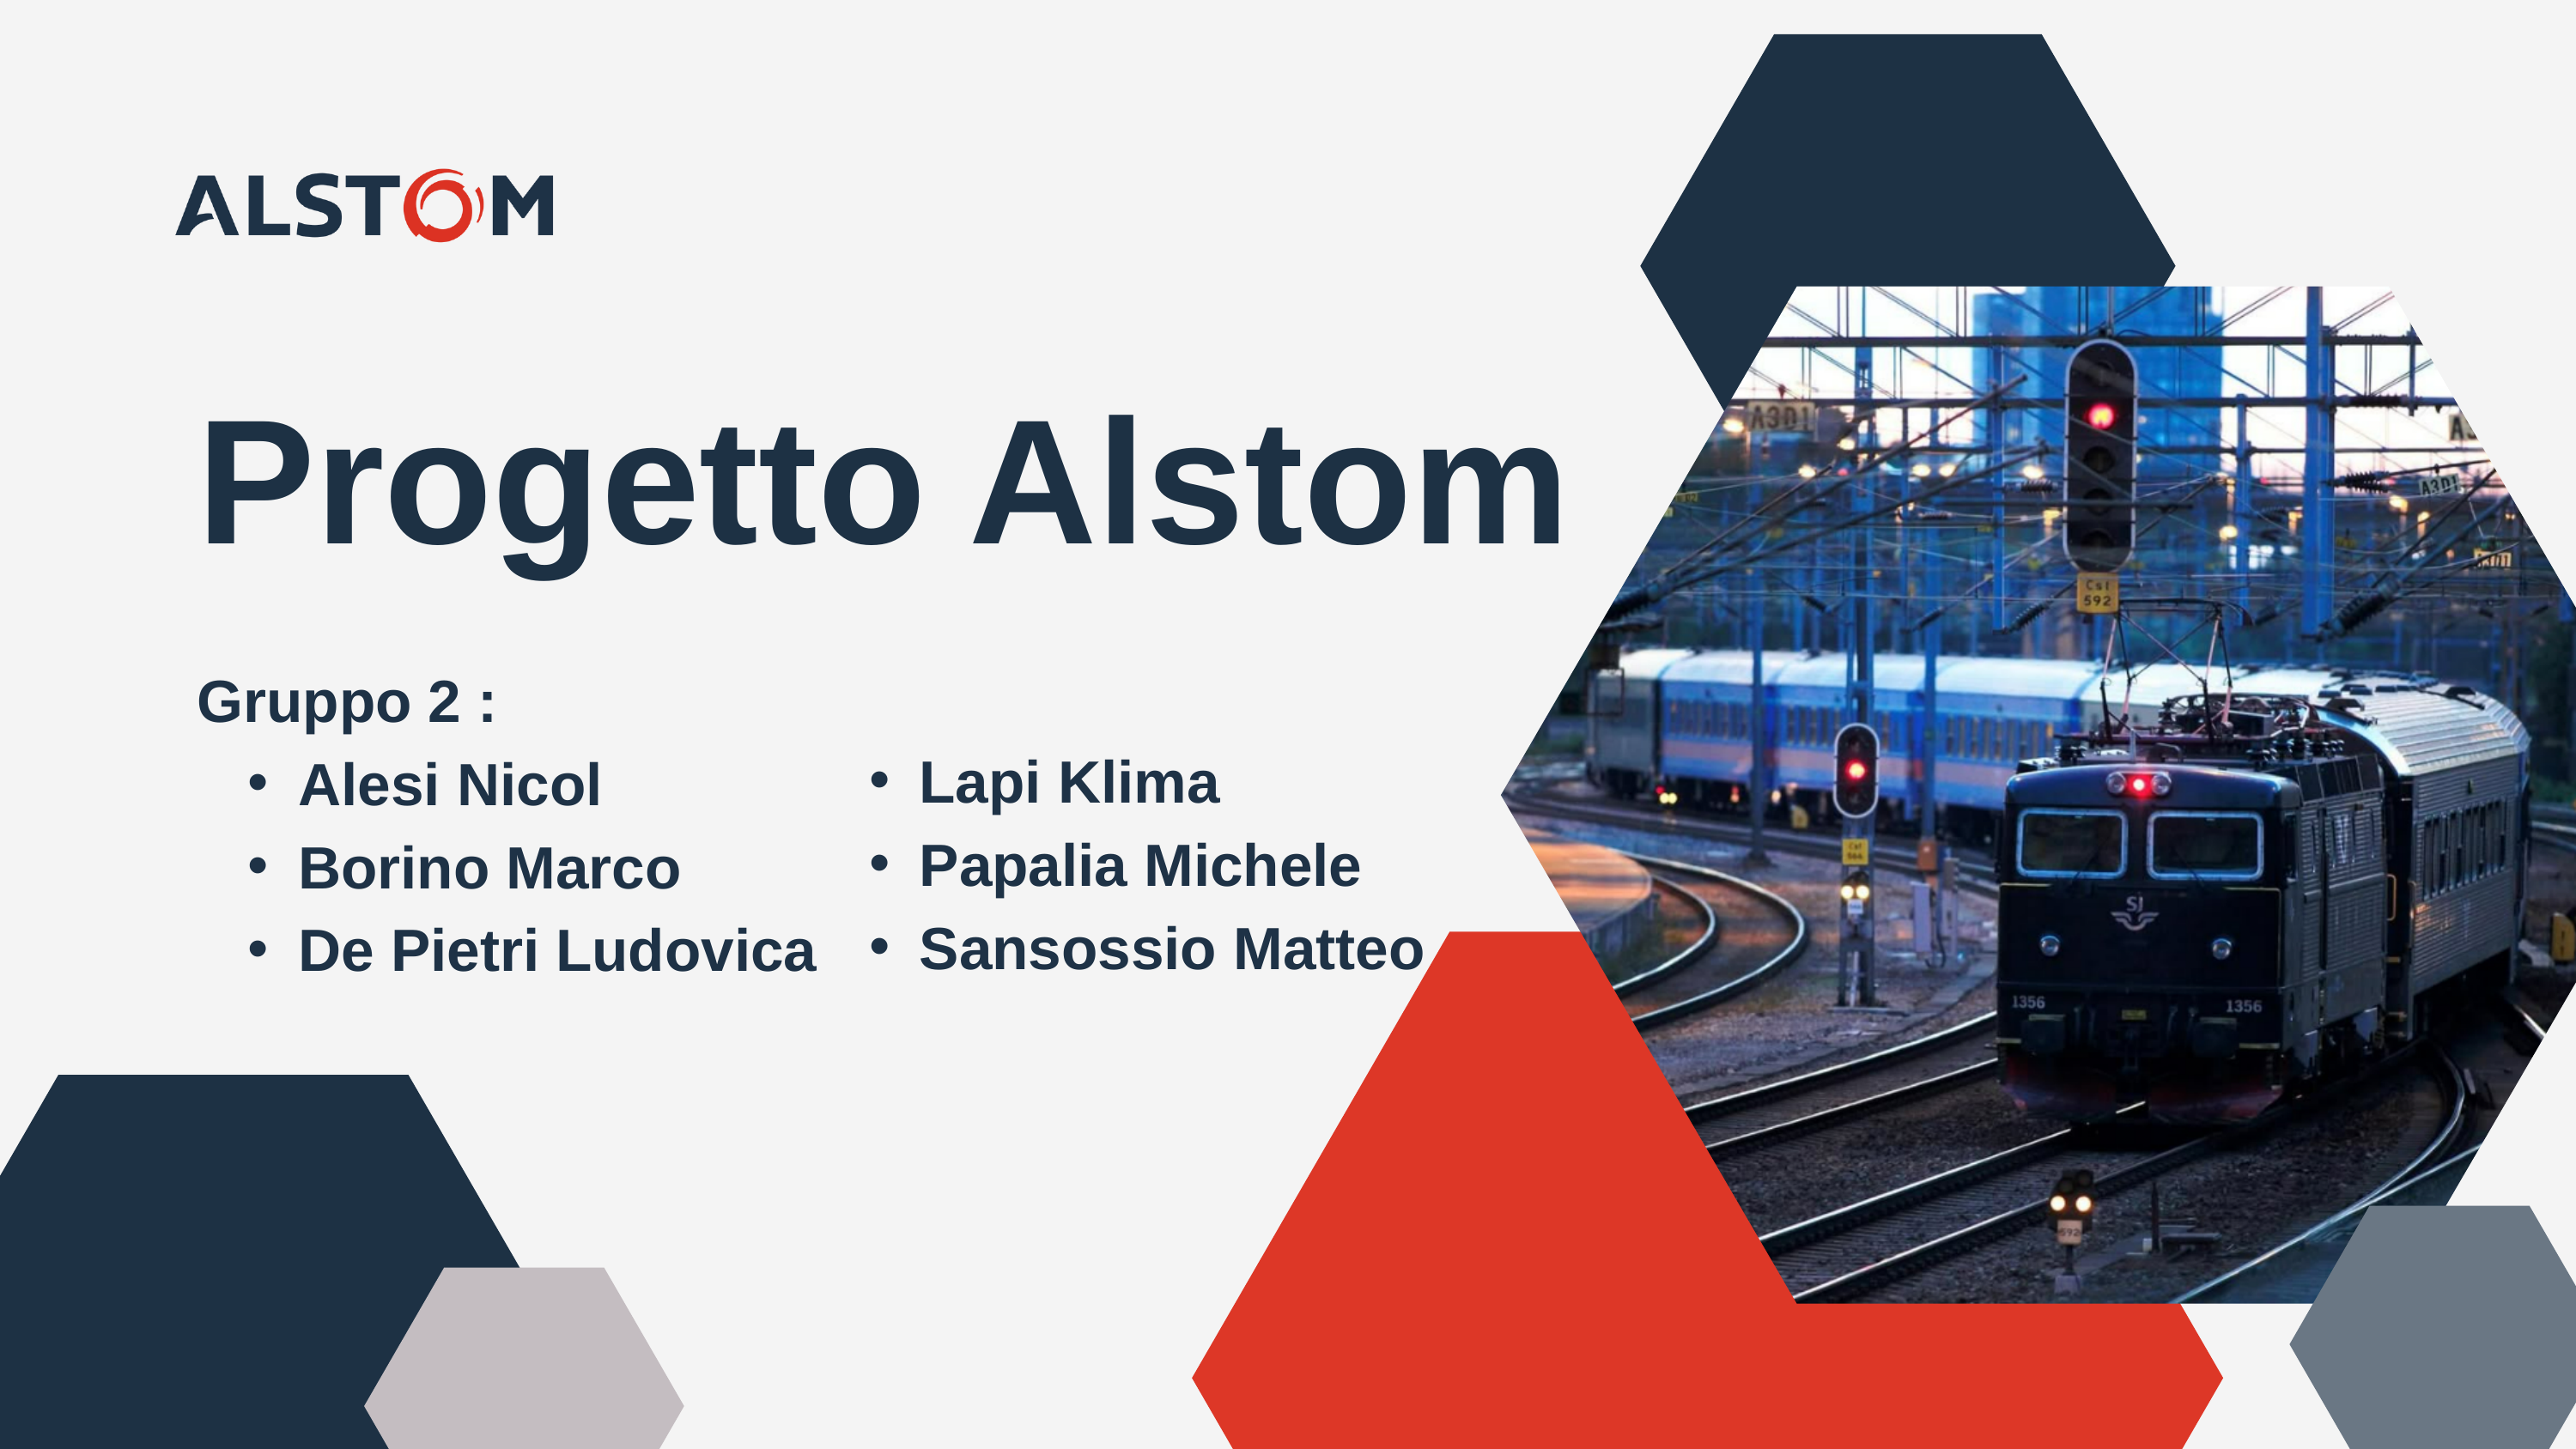

Progetto Alstom
Gruppo 2 :
Alesi Nicol
Borino Marco
De Pietri Ludovica

Lapi Klima
Papalia Michele
Sansossio Matteo